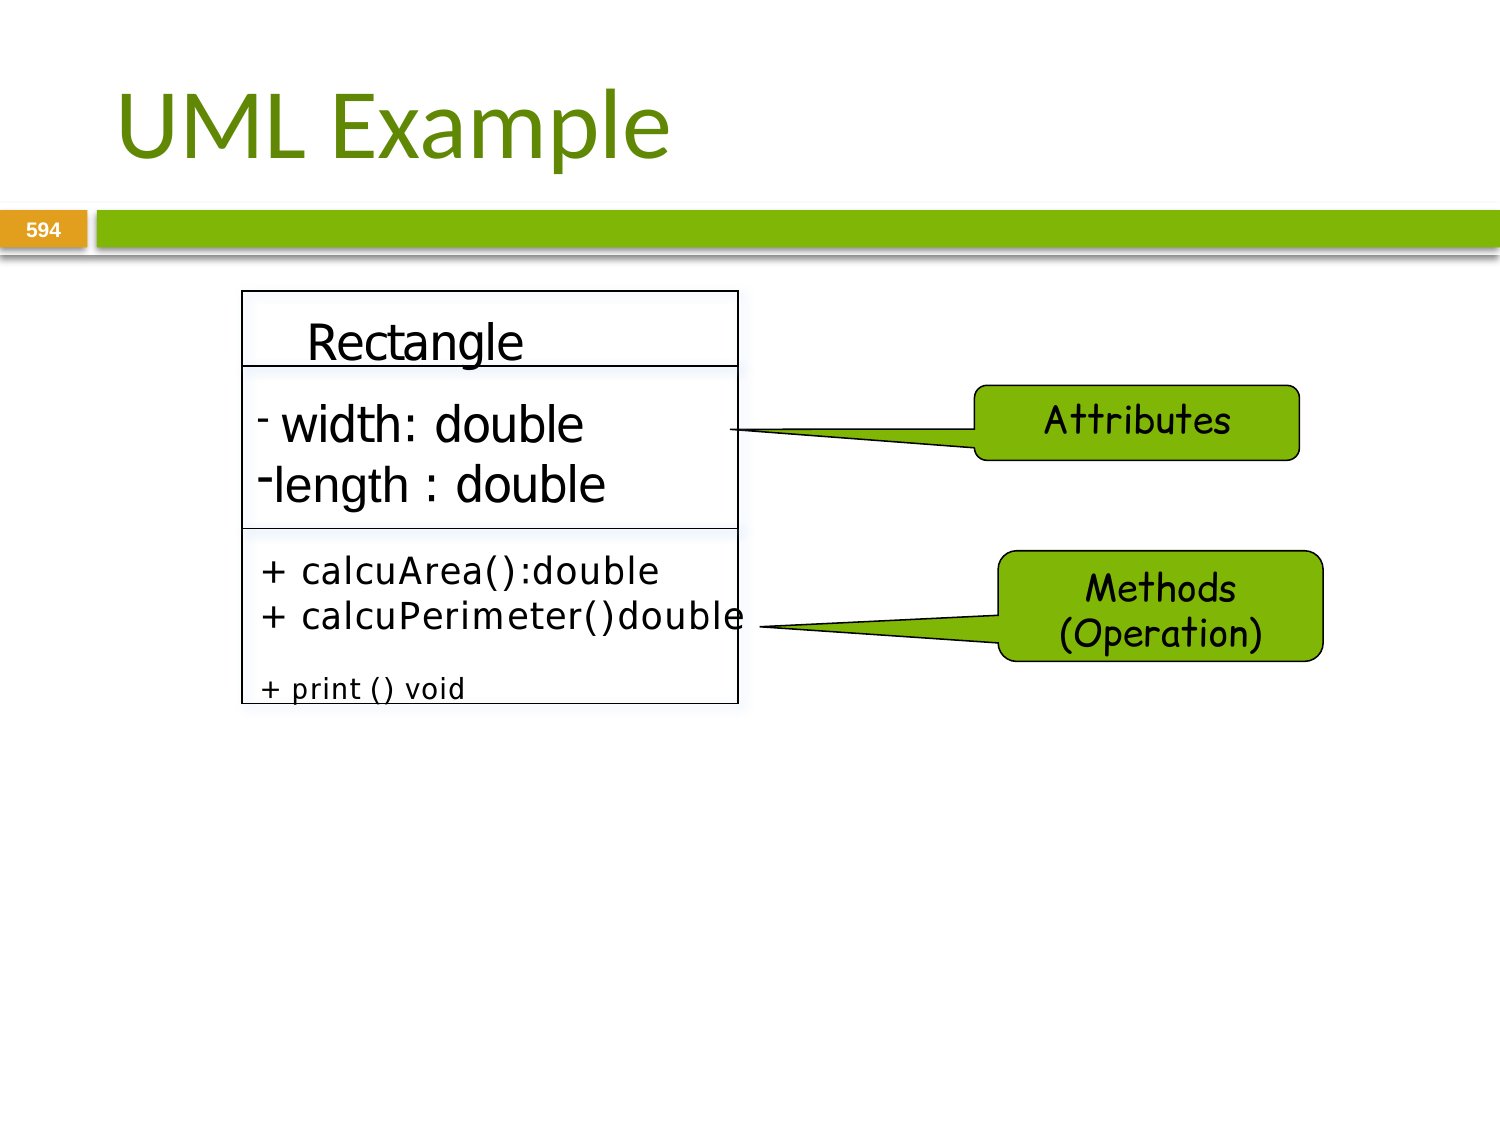

# UML Example
594

Rectangle

 width: double
length : double

+ calcuArea():double
+ calcuPerimeter()double
+ print () void
Attributes
Methods (Operation)